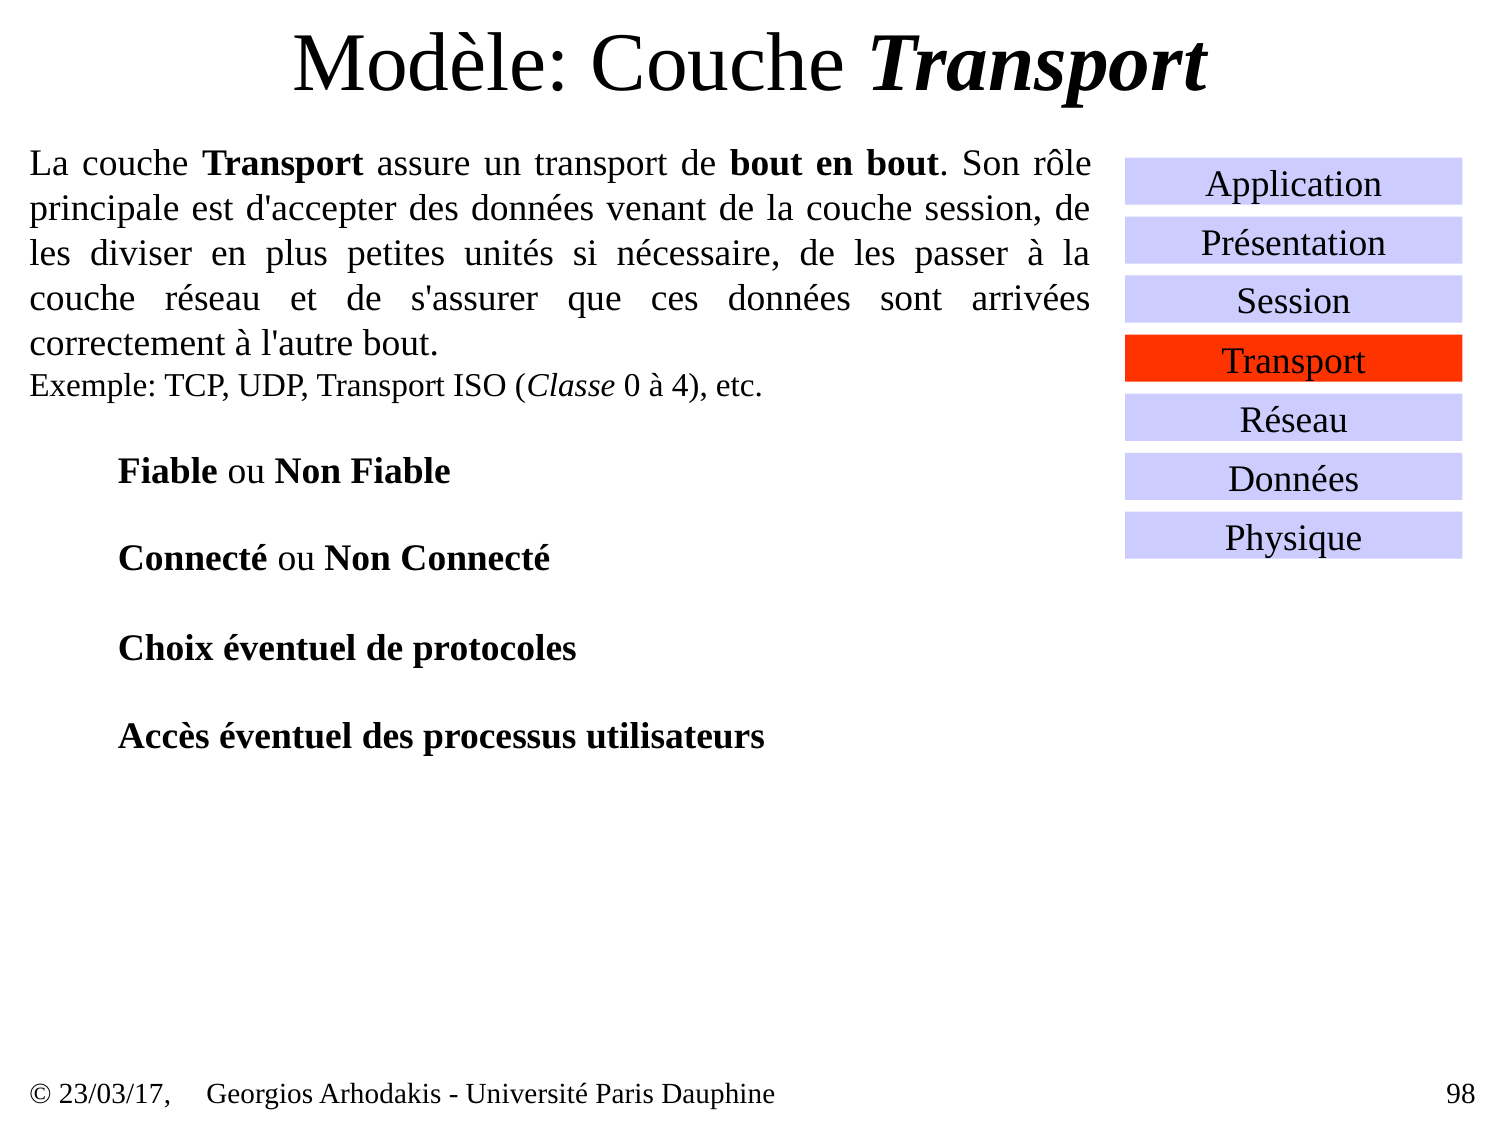

# Modèle: Couche Transport
La couche Transport assure un transport de bout en bout. Son rôle principale est d'accepter des données venant de la couche session, de les diviser en plus petites unités si nécessaire, de les passer à la couche réseau et de s'assurer que ces données sont arrivées correctement à l'autre bout.
Exemple: TCP, UDP, Transport ISO (Classe 0 à 4), etc.
Application
Présentation
Session
Transport
Réseau
Fiable ou Non Fiable
Données
Physique
Connecté ou Non Connecté
Choix éventuel de protocoles
Accès éventuel des processus utilisateurs
© 23/03/17,
Georgios Arhodakis - Université Paris Dauphine
98